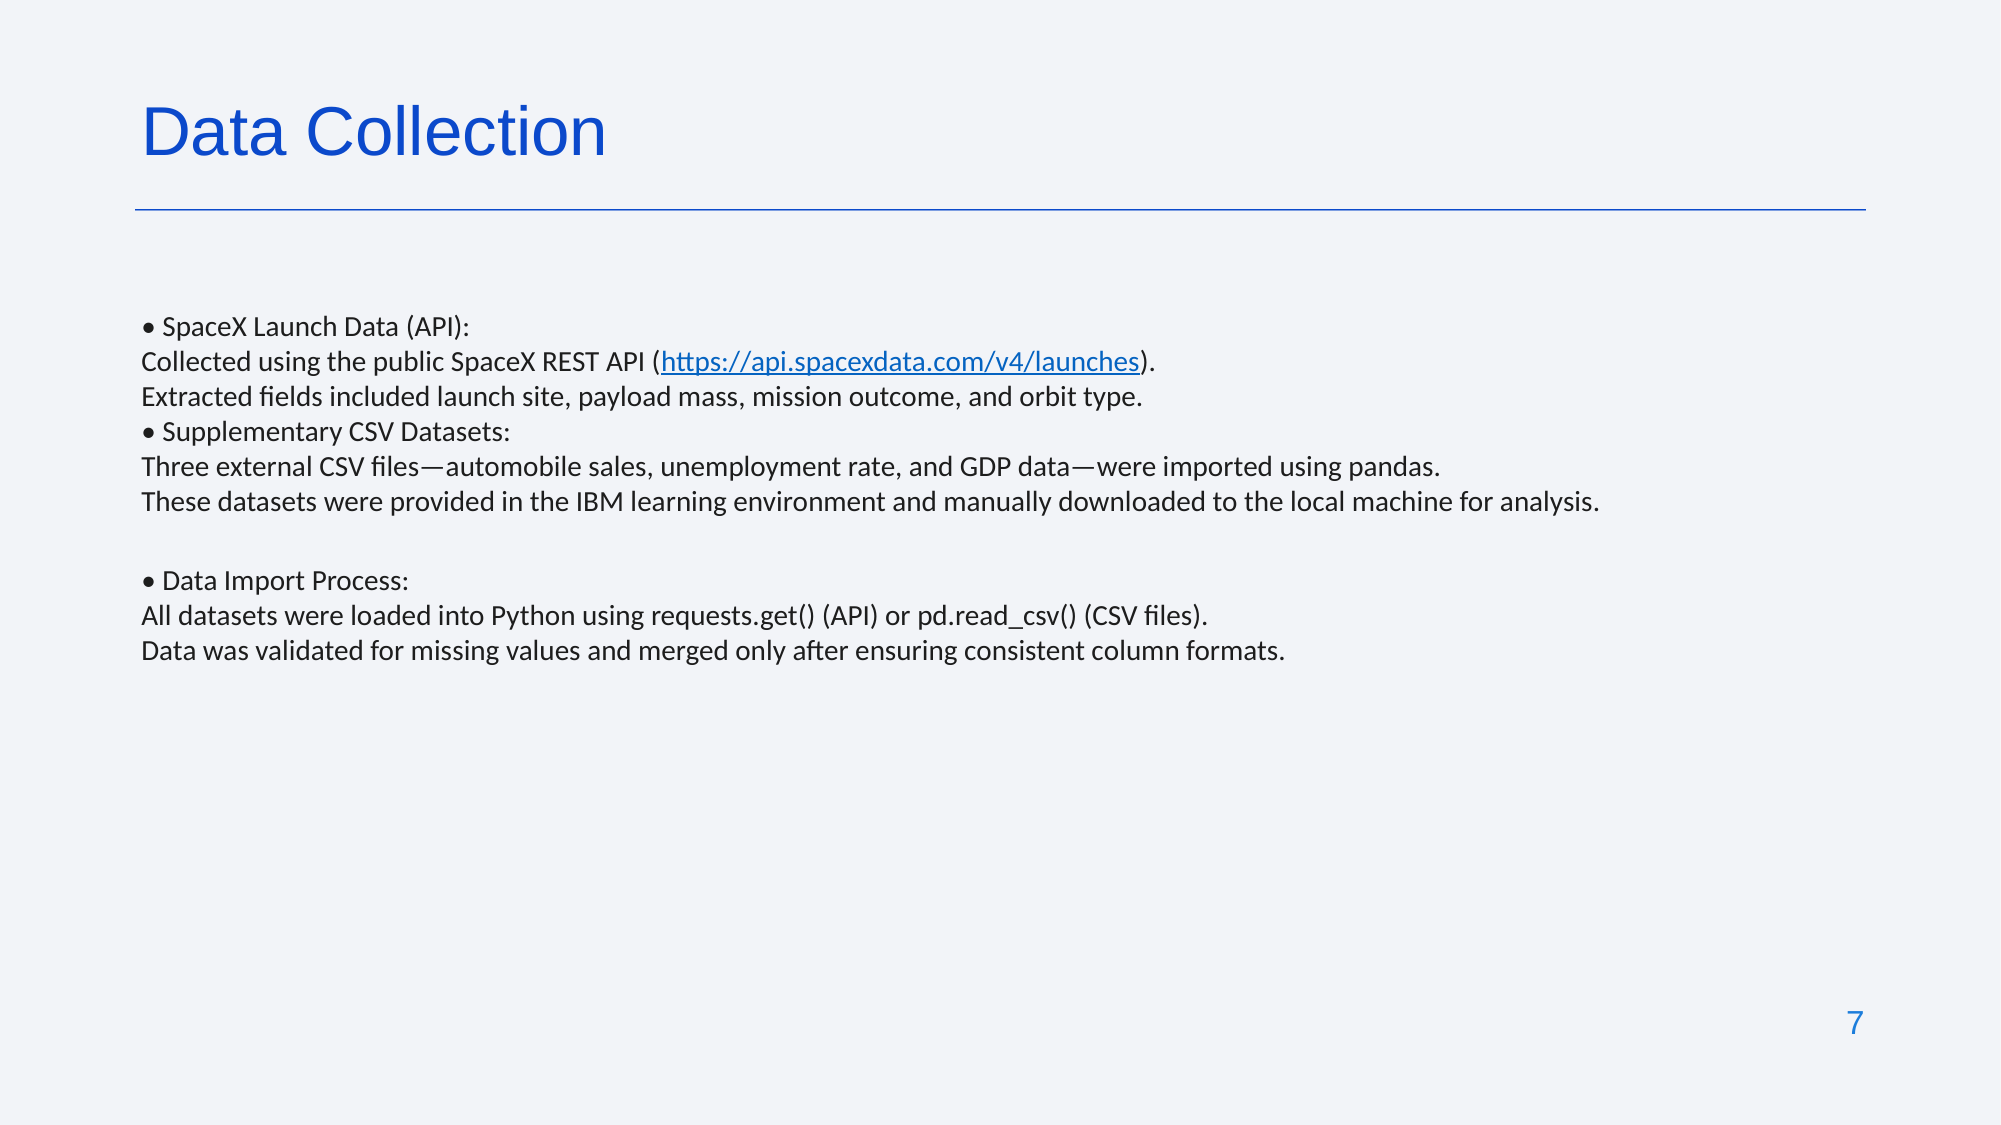

Data Collection
• SpaceX Launch Data (API):
Collected using the public SpaceX REST API (https://api.spacexdata.com/v4/launches).
Extracted fields included launch site, payload mass, mission outcome, and orbit type.
• Supplementary CSV Datasets:
Three external CSV files—automobile sales, unemployment rate, and GDP data—were imported using pandas.
These datasets were provided in the IBM learning environment and manually downloaded to the local machine for analysis.
• Data Import Process:
All datasets were loaded into Python using requests.get() (API) or pd.read_csv() (CSV files).
Data was validated for missing values and merged only after ensuring consistent column formats.

7